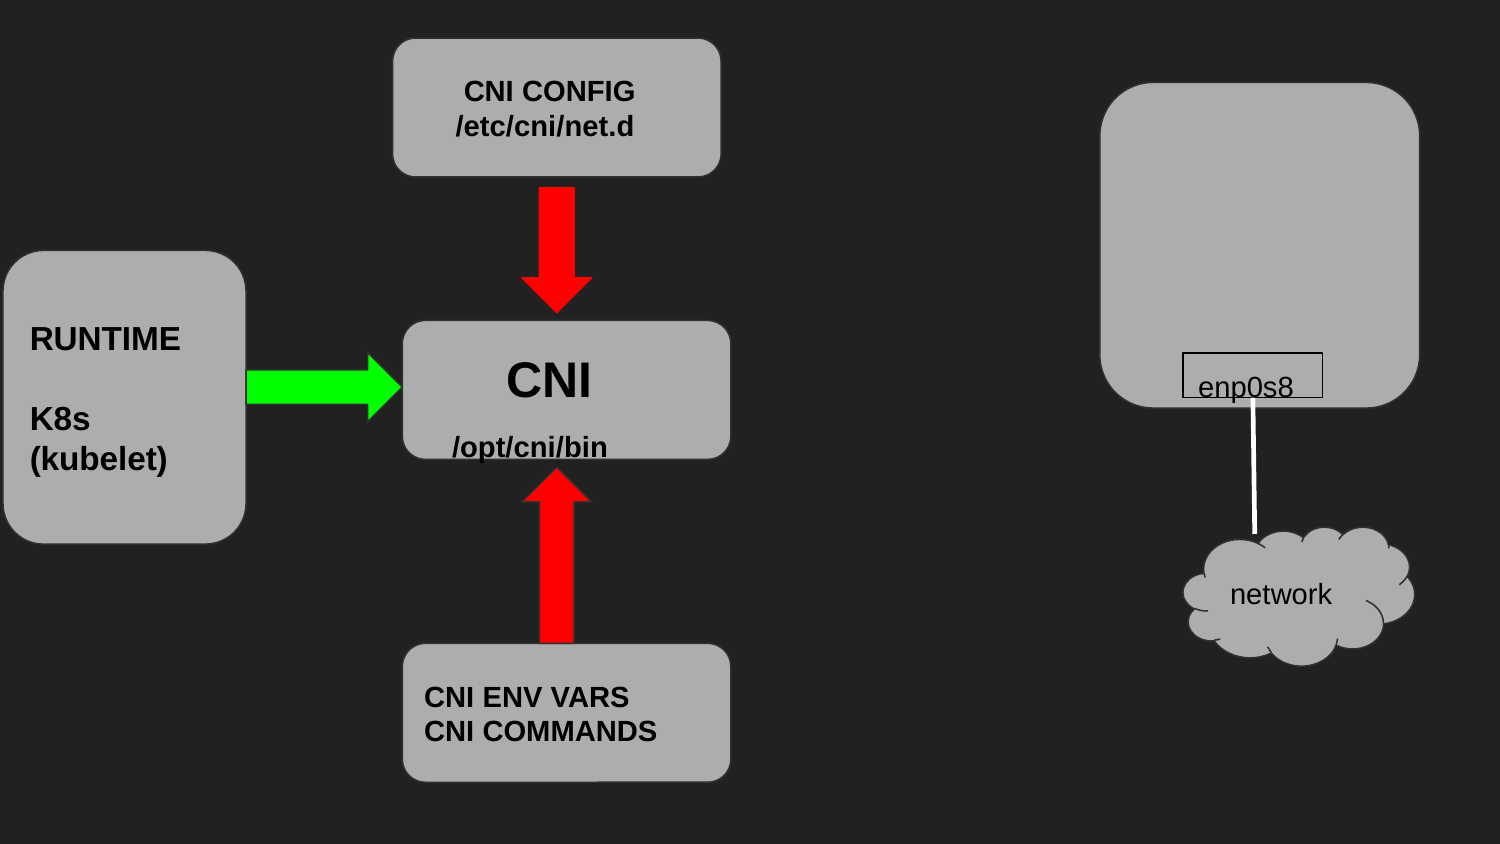

CNI CONFIG
     /etc/cni/net.d

RUNTIME

K8s
(kubelet)

          CNI
  /opt/cni/bin

enp0s8

network
CNI ENV VARS
CNI COMMANDS